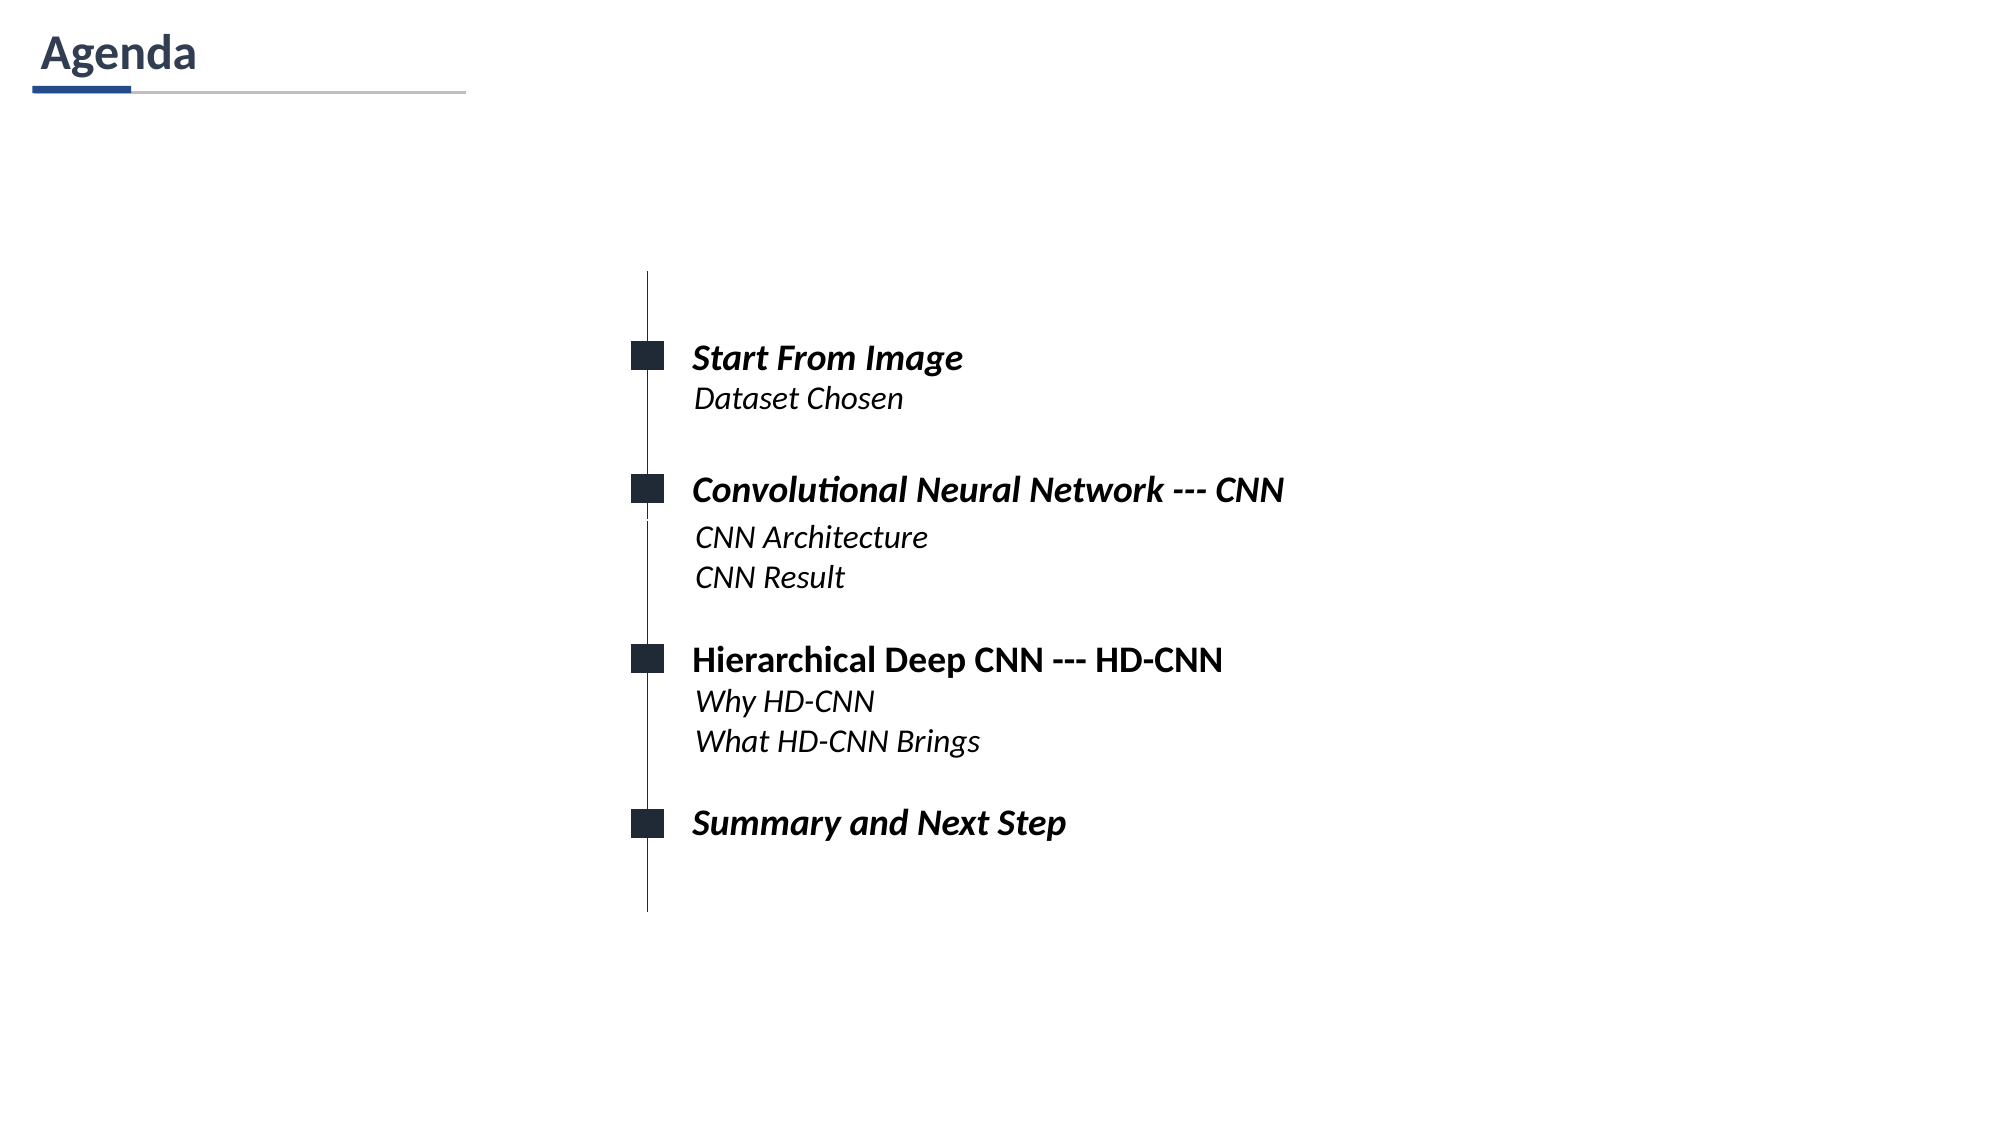

Agenda

Start From Image

Convolutional Neural Network --- CNN
CNN Architecture
CNN Result
Hierarchical Deep CNN --- HD-CNN
Why HD-CNN
What HD-CNN Brings
Summary and Next Step
Dataset Chosen